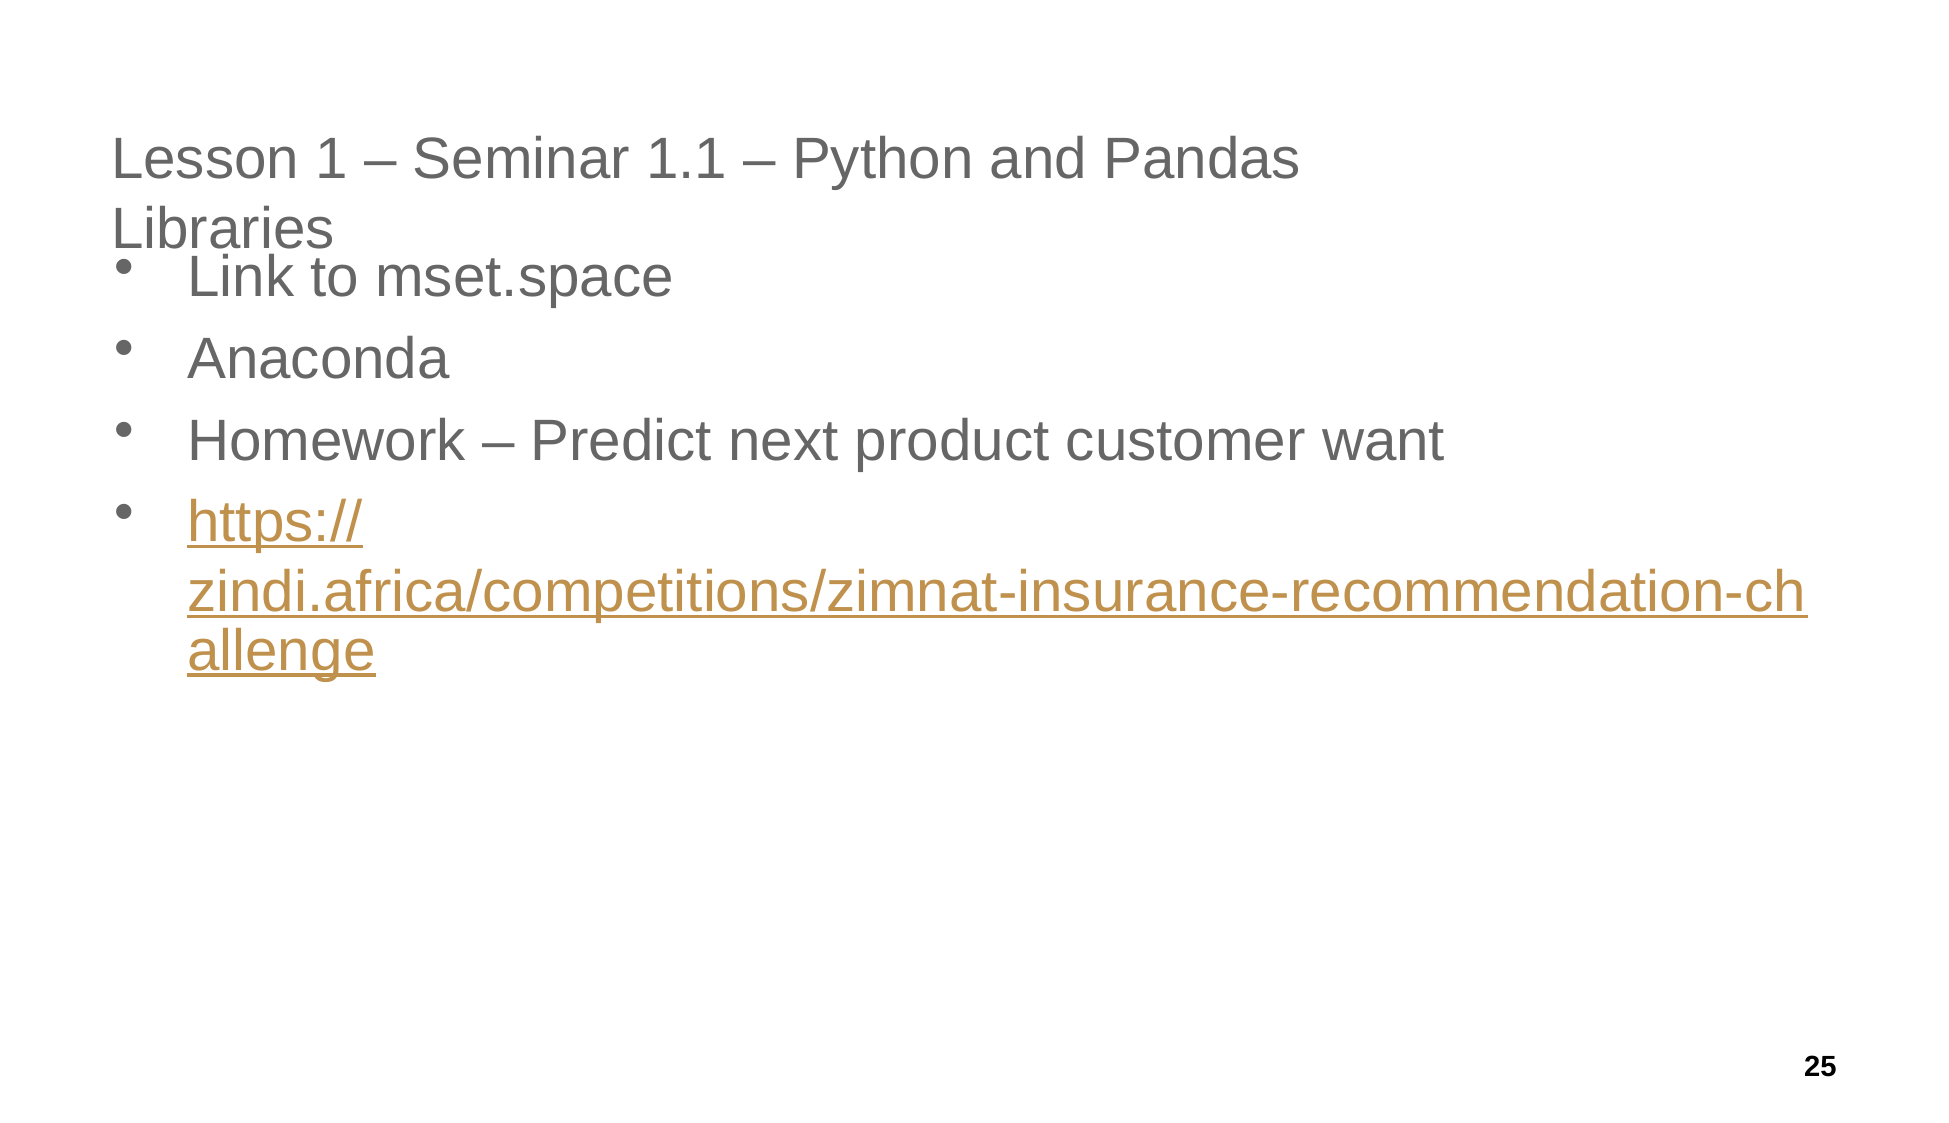

# Lesson 1 – Seminar 1.1 – Python and Pandas Libraries
Link to mset.space
Anaconda
Homework – Predict next product customer want
https://zindi.africa/competitions/zimnat-insurance-recommendation-challenge

25